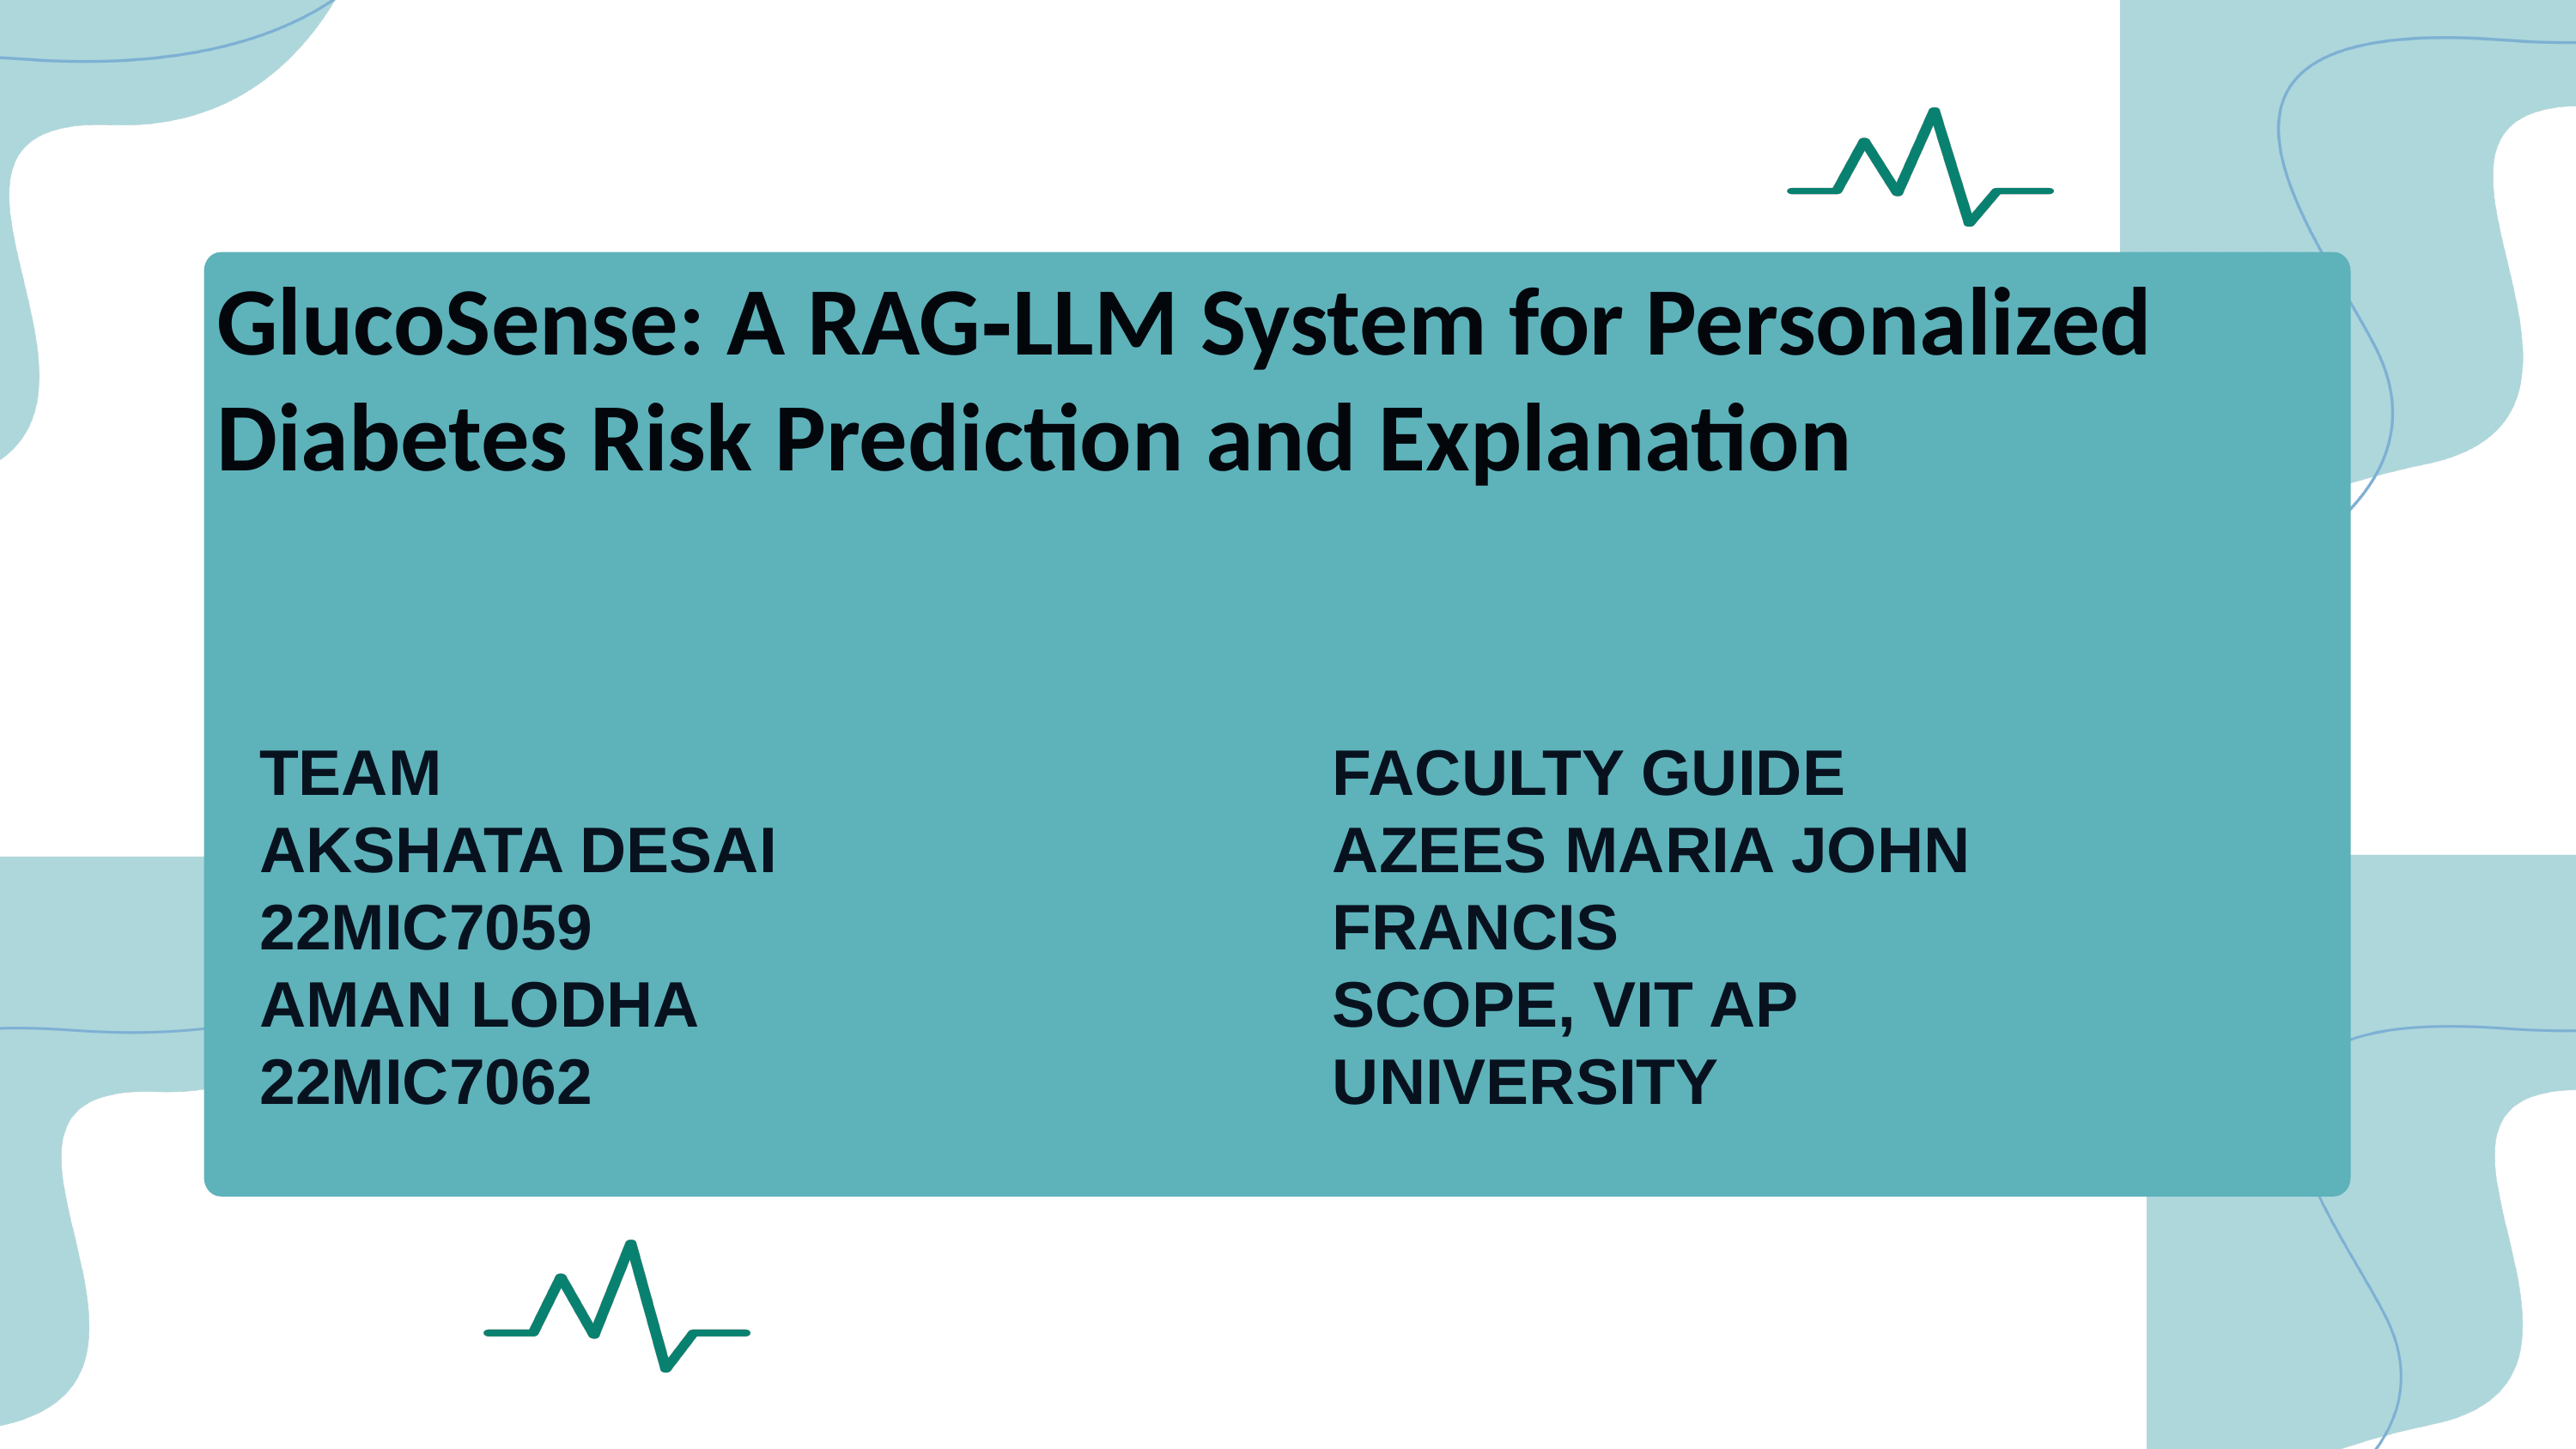

GlucoSense: A RAG‑LLM System for Personalized Diabetes Risk Prediction and Explanation

TEAM
AKSHATA DESAI 22MIC7059
AMAN LODHA 22MIC7062
FACULTY GUIDE
AZEES MARIA JOHN FRANCIS
SCOPE, VIT AP UNIVERSITY